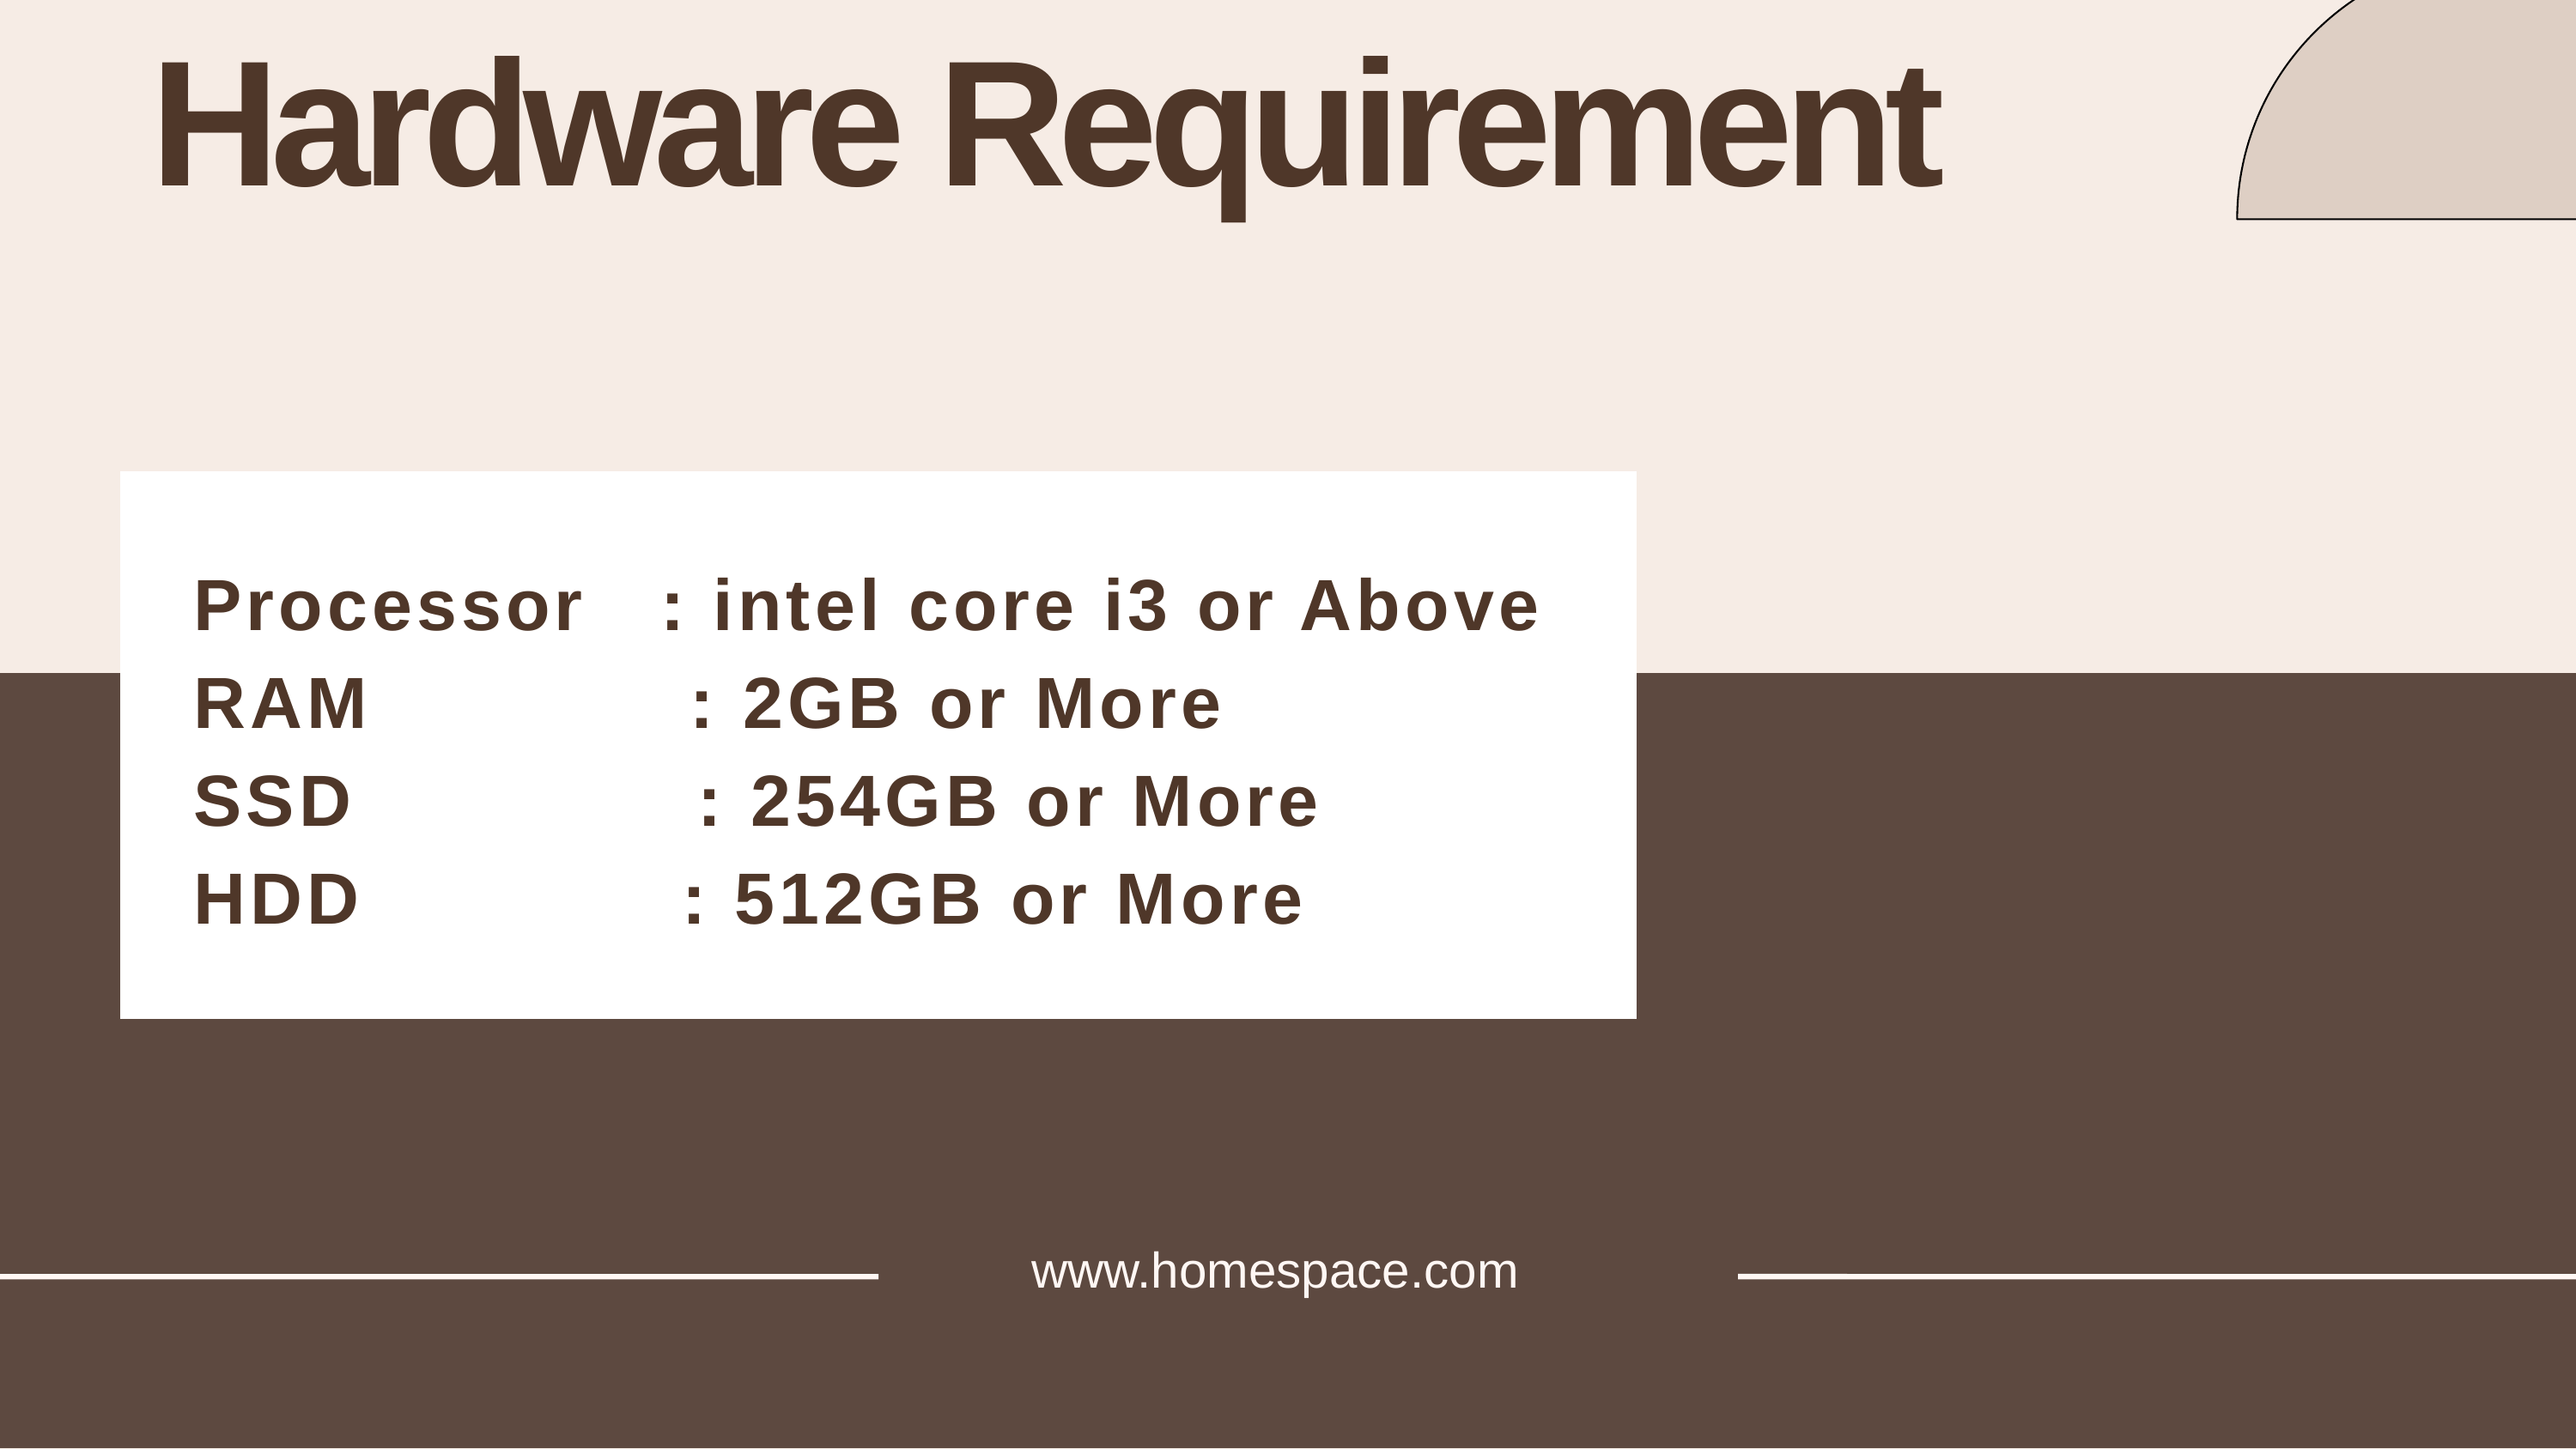

Hardware Requirement

Processor   : intel core i3 or Above
RAM             : 2GB or More
SSD              : 254GB or More
HDD             : 512GB or More

www.homespace.com